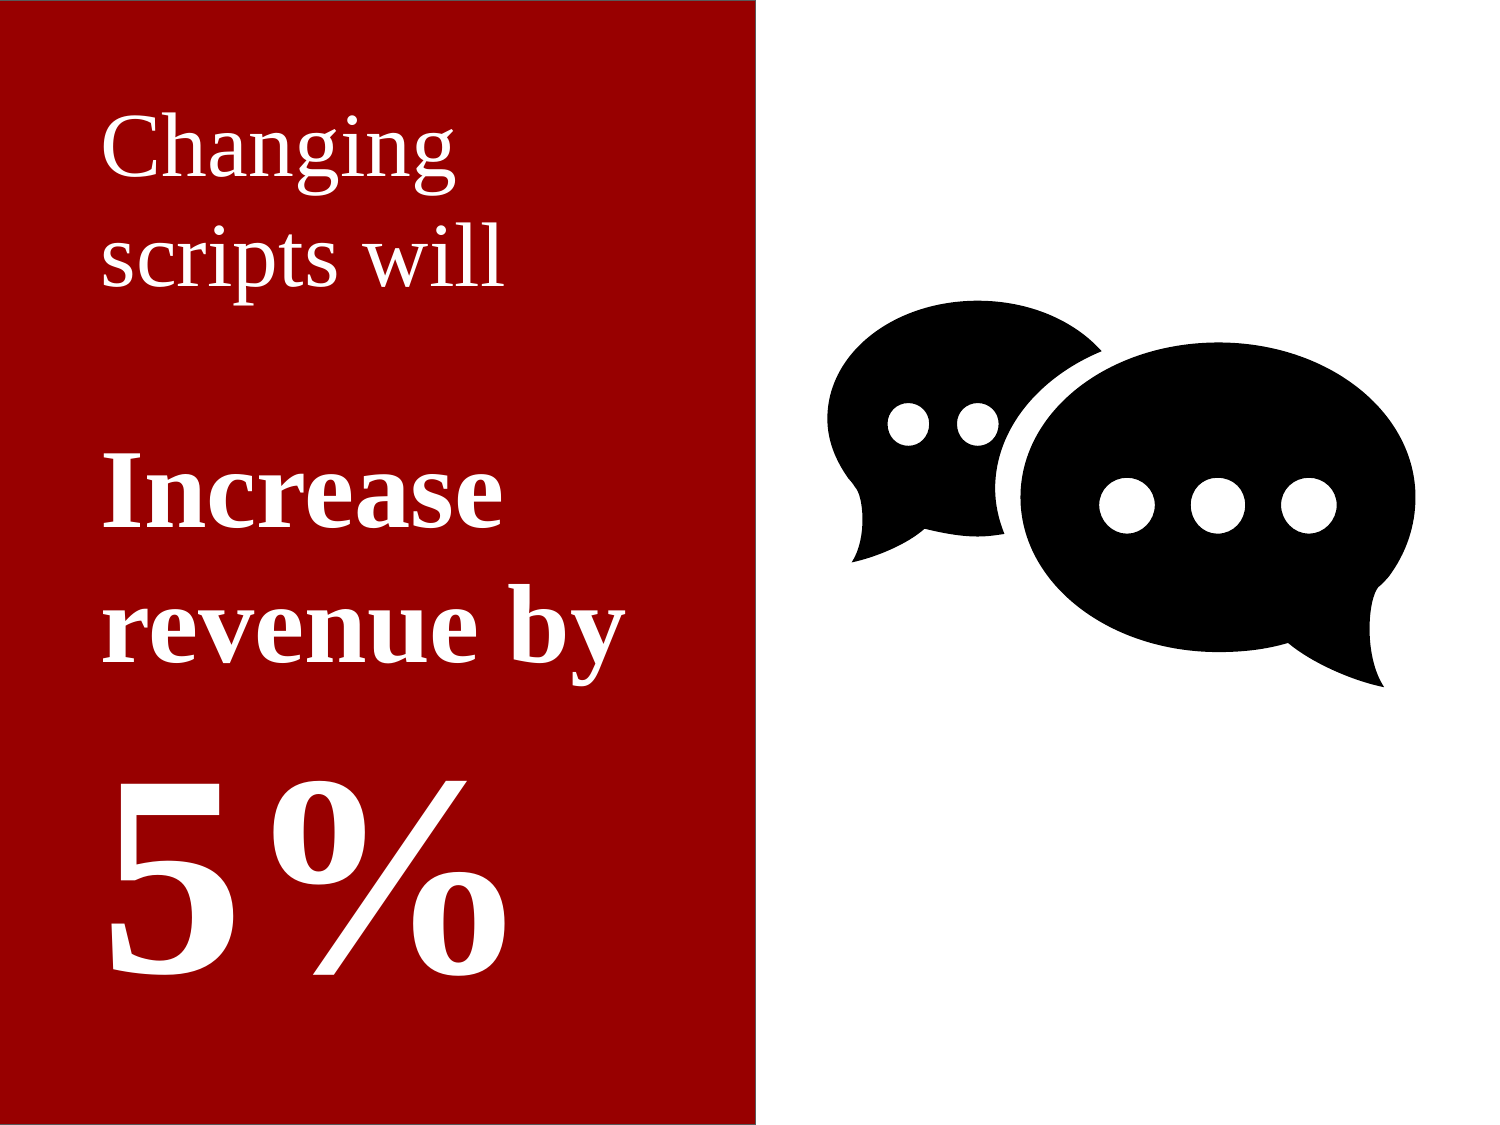

Changing
scripts will

Increase revenue by
5%